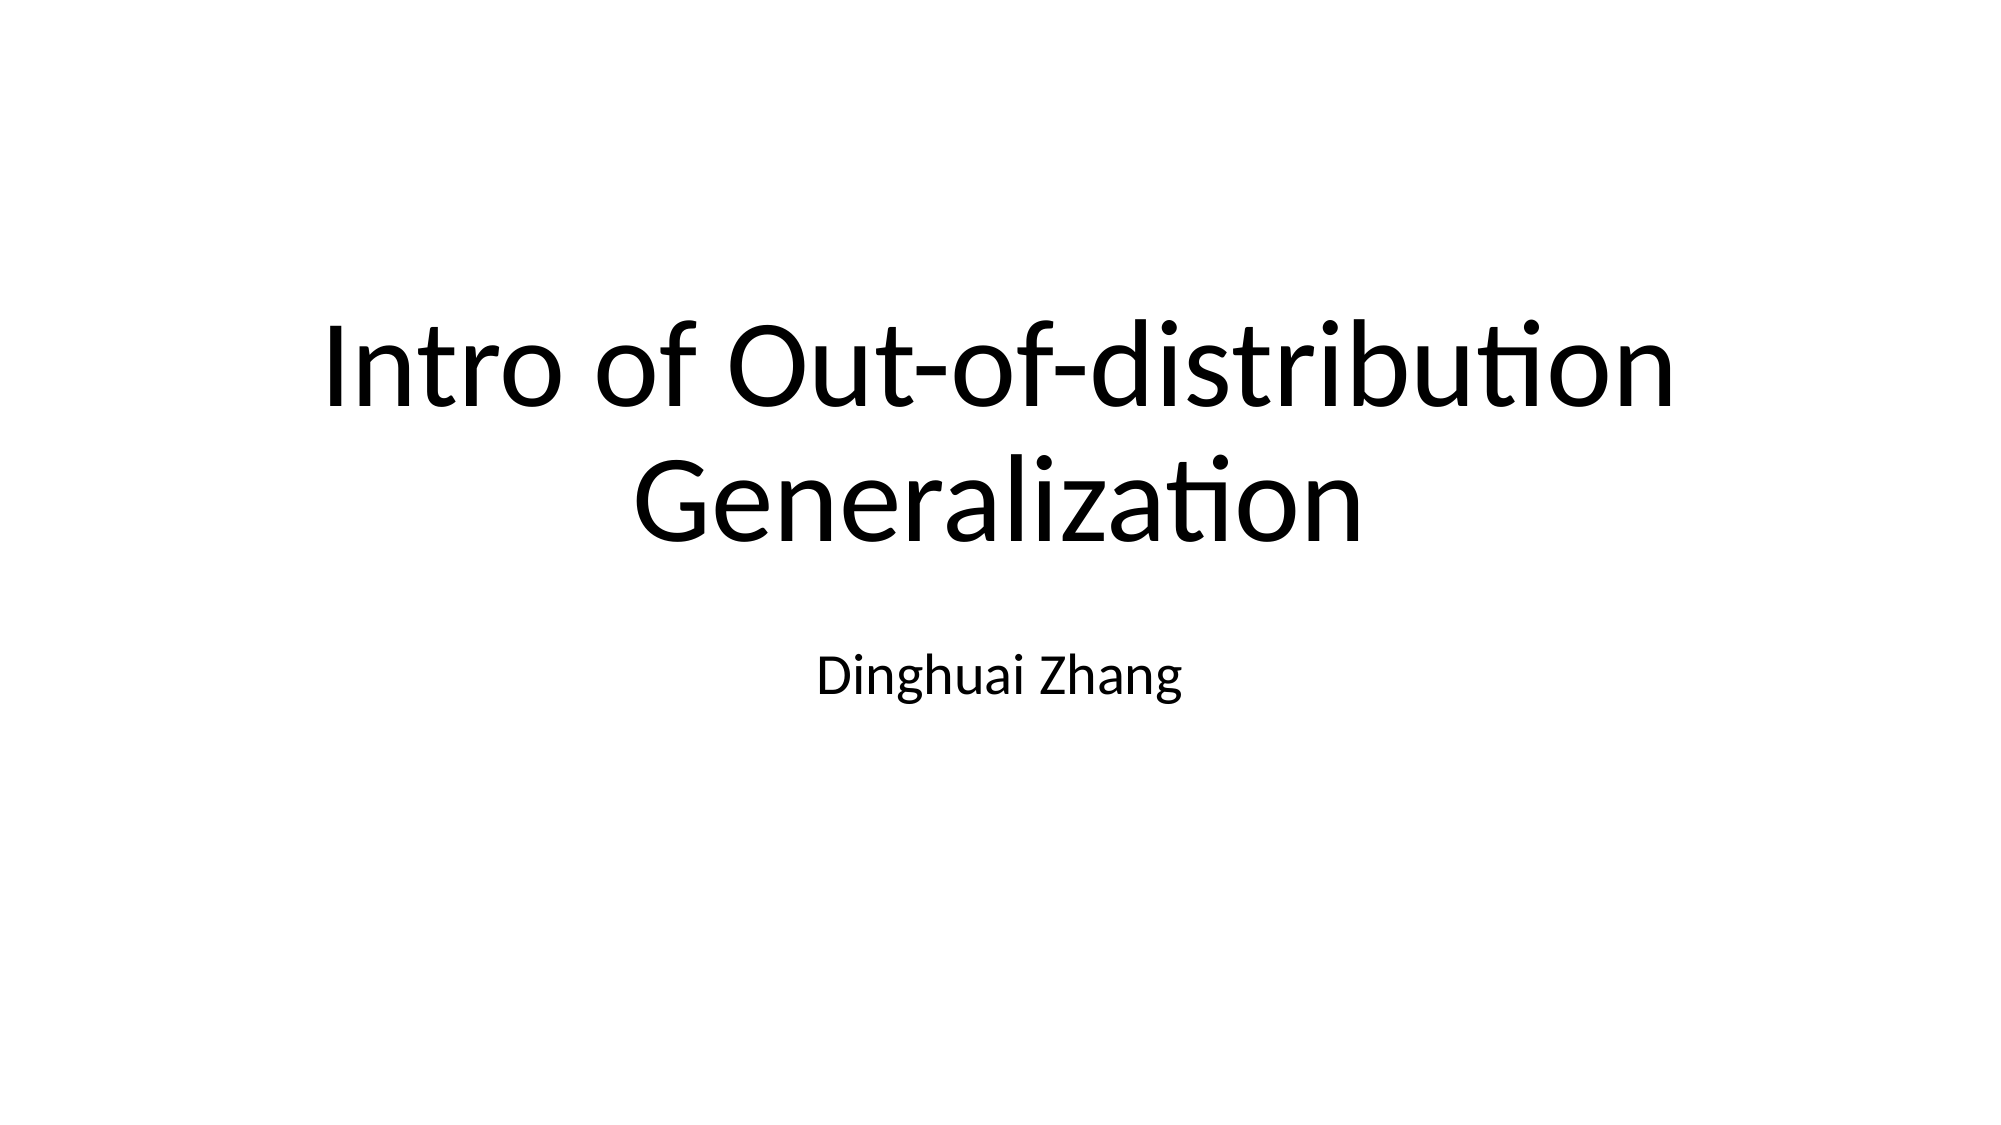

# Intro of Out-of-distribution Generalization
Dinghuai Zhang